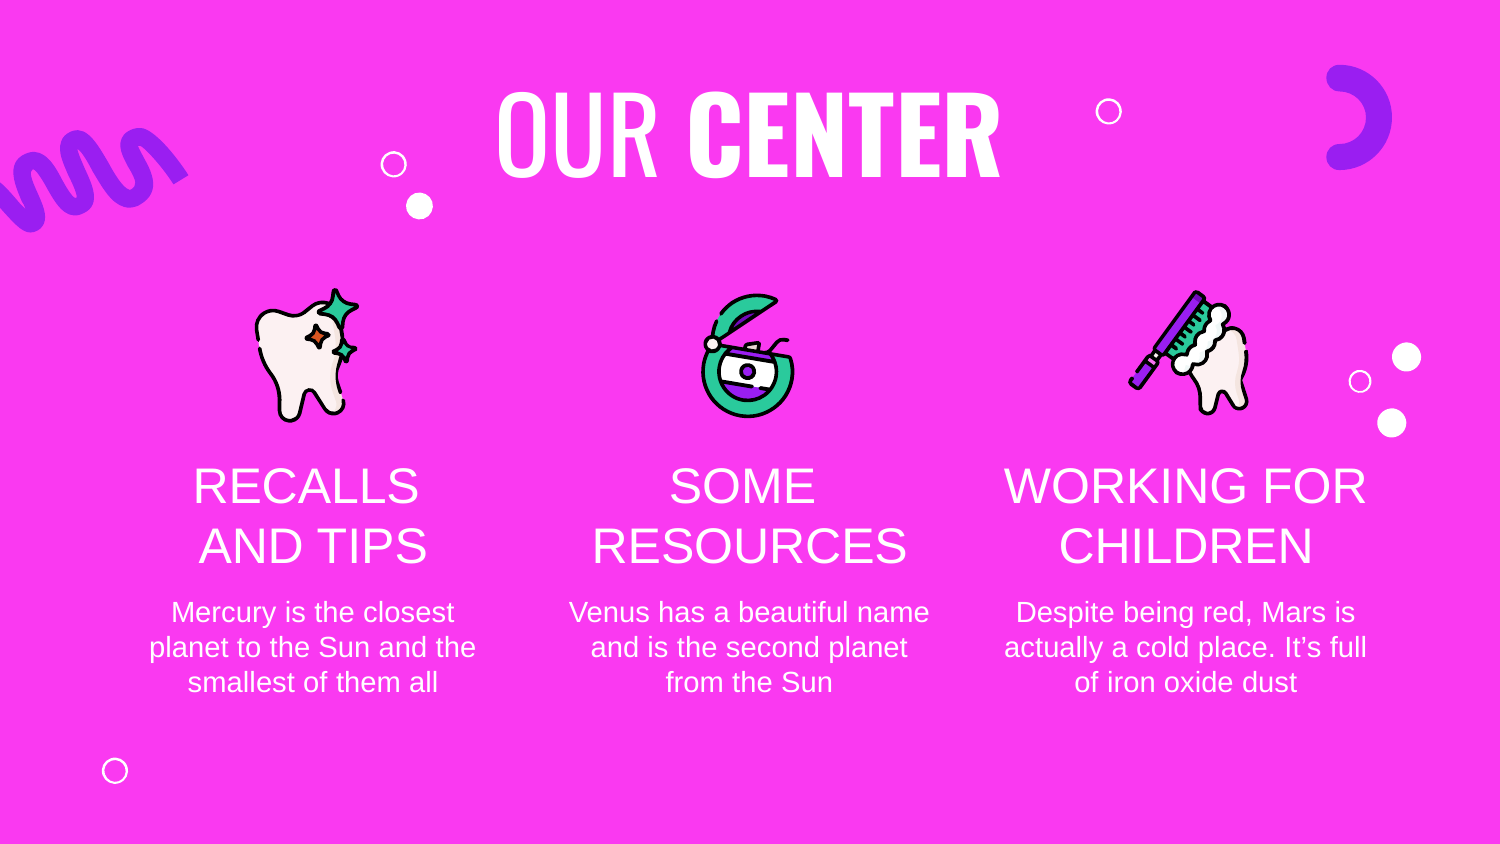

# OUR CENTER

RECALLS
AND TIPS
SOME
RESOURCES
WORKING FOR CHILDREN
Venus has a beautiful name and is the second planet from the Sun
Despite being red, Mars is actually a cold place. It’s full of iron oxide dust
Mercury is the closest planet to the Sun and the smallest of them all